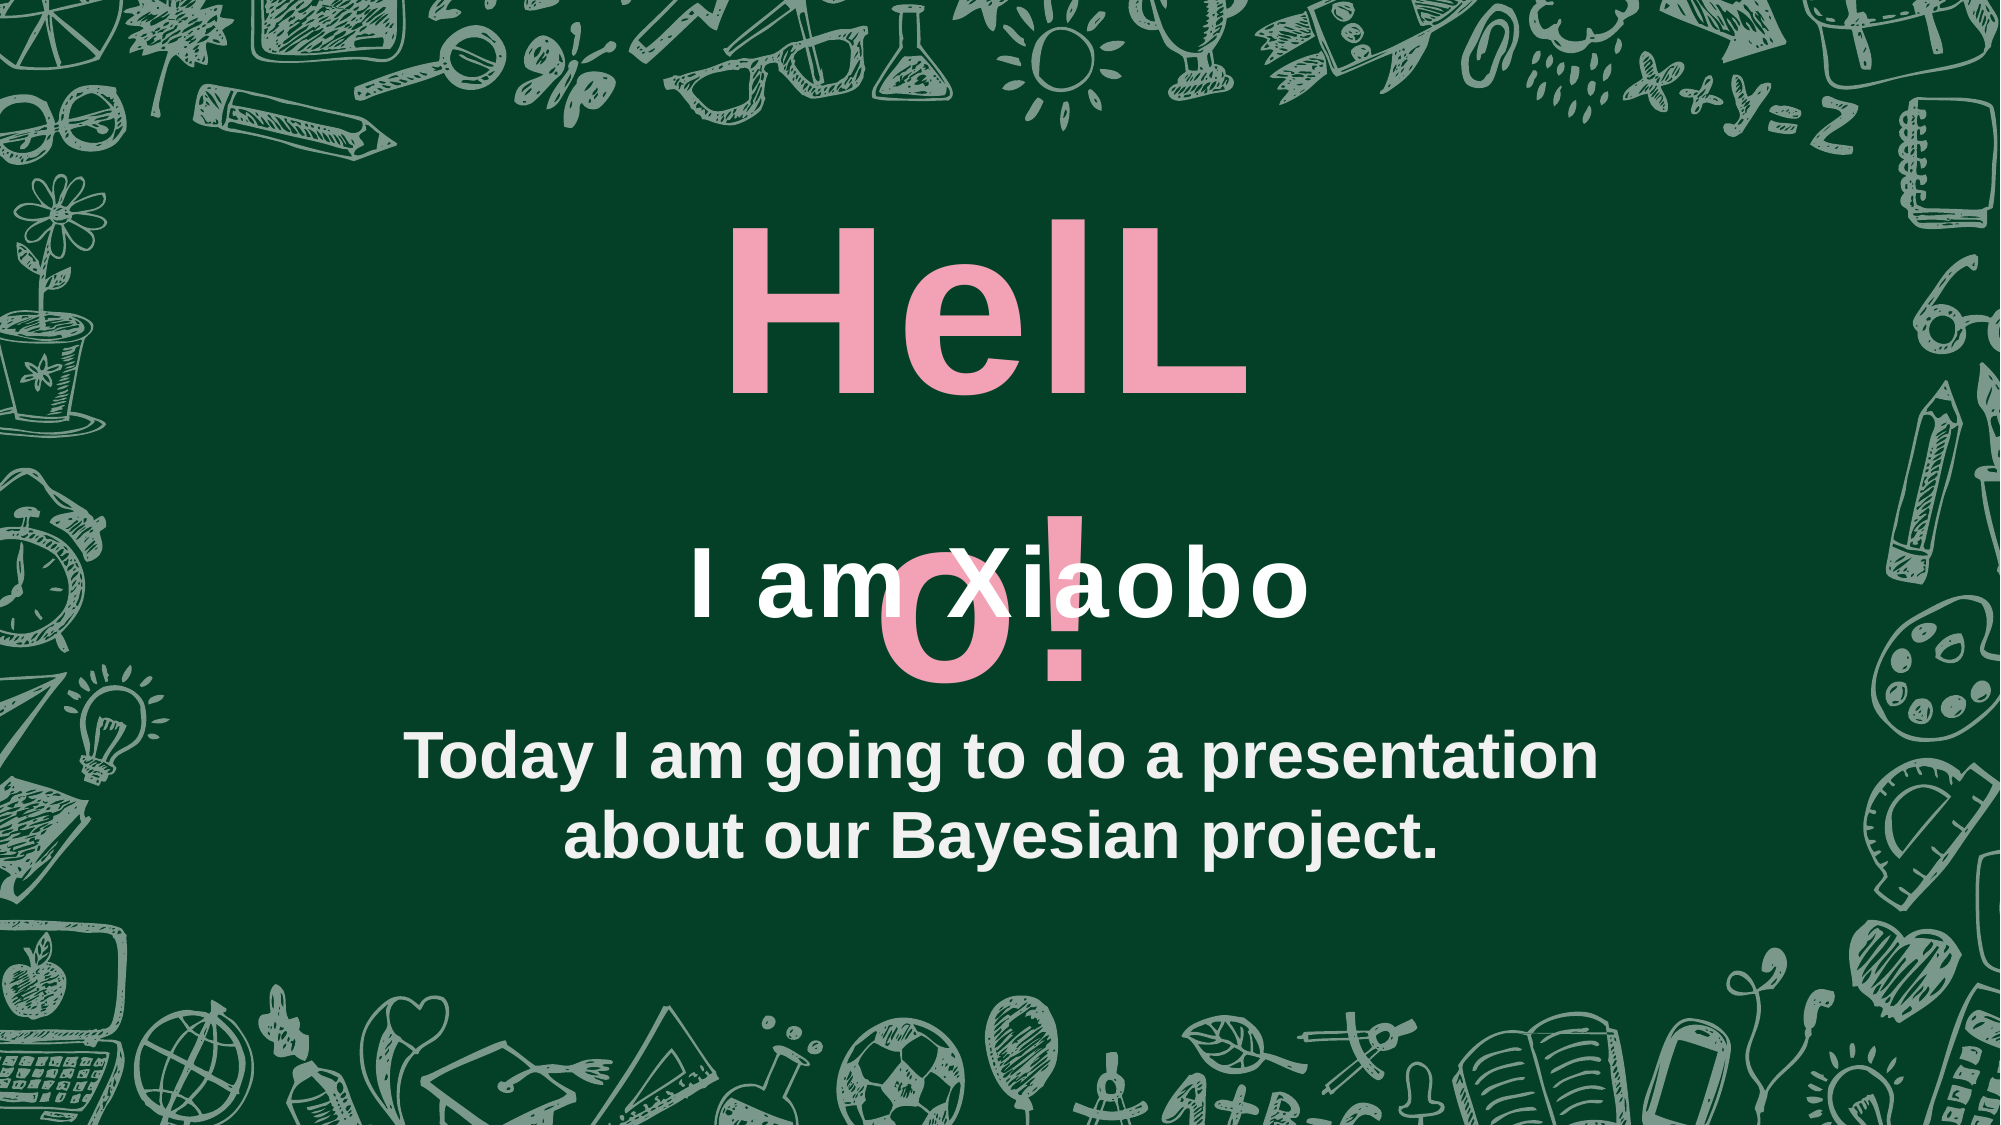

HelLo!
I am Xiaobo
Today I am going to do a presentation about our Bayesian project.